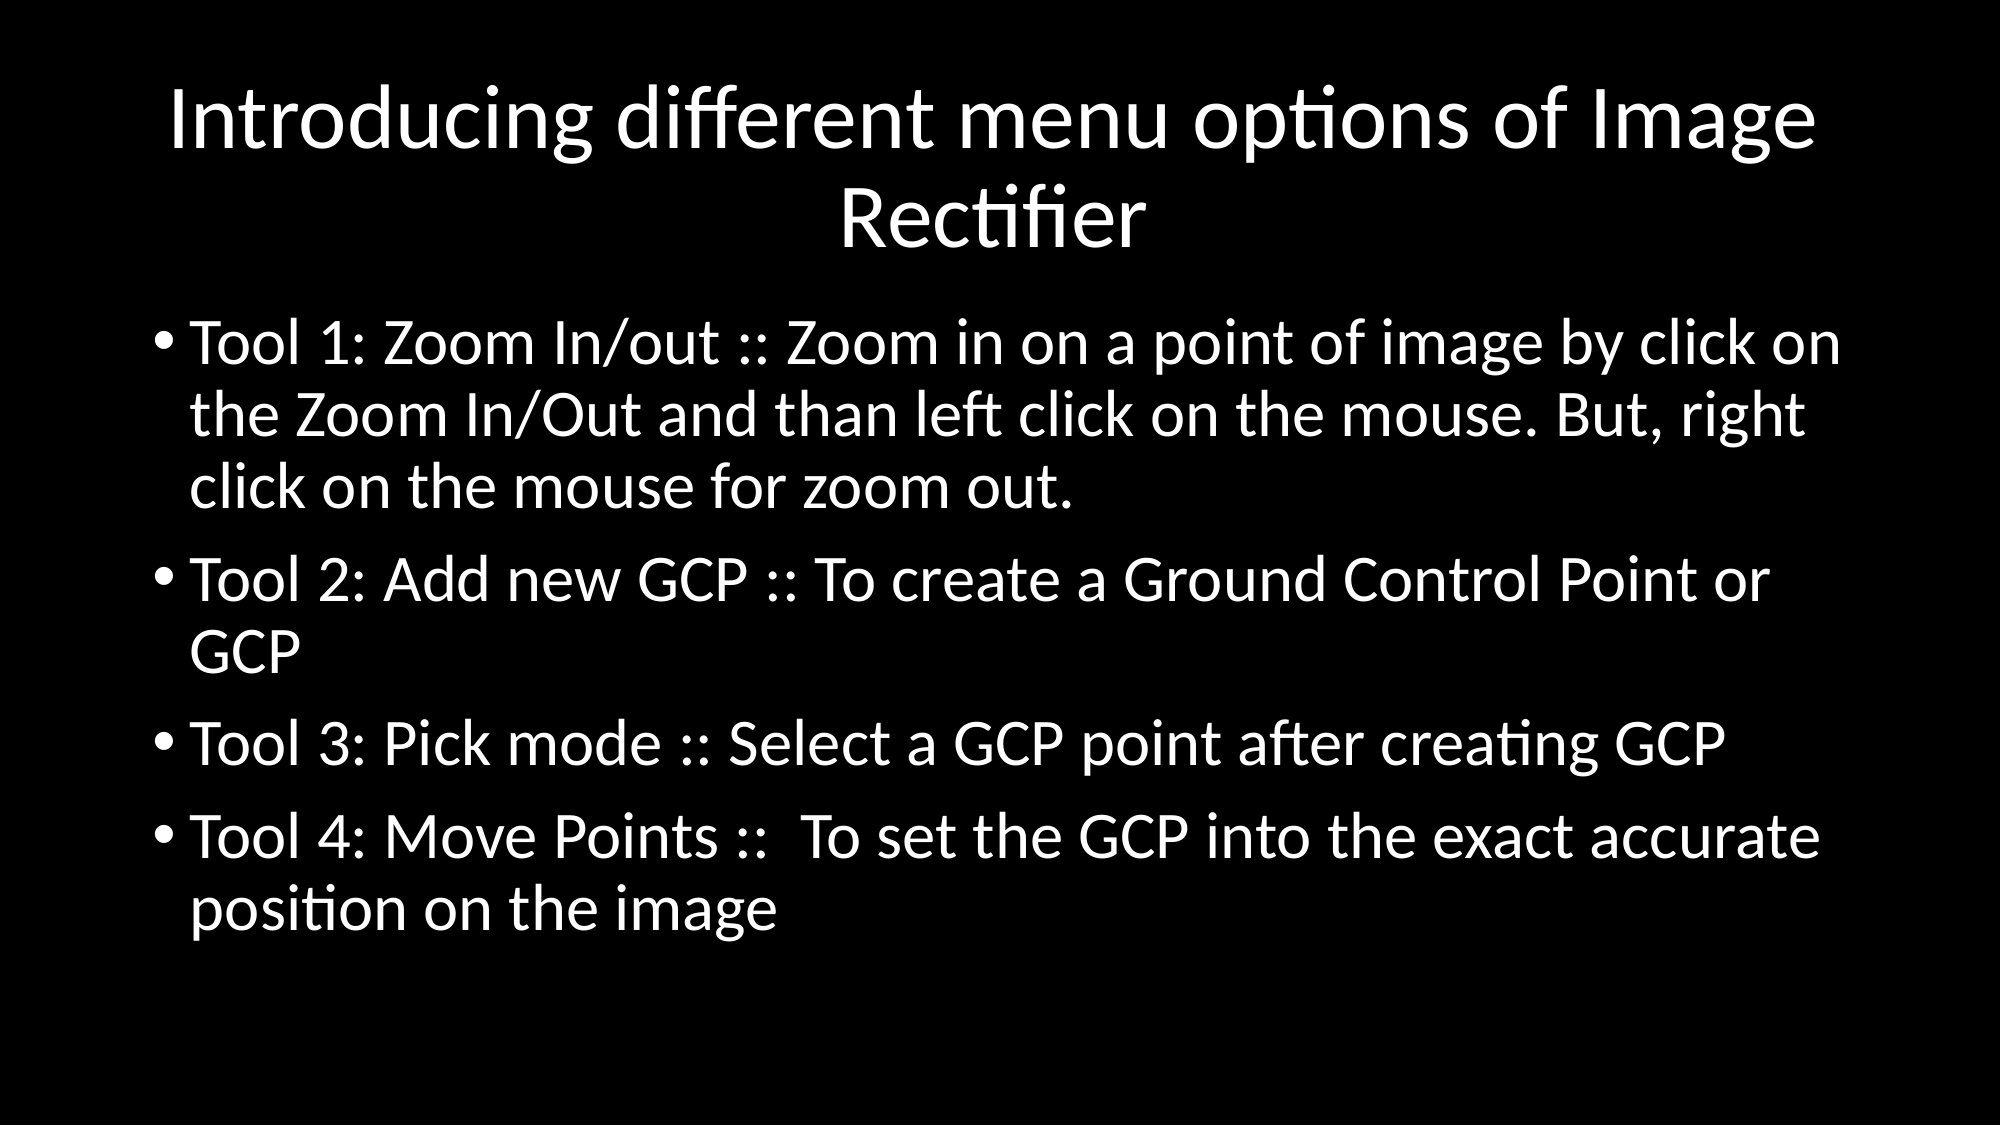

# Introducing different menu options of Image Rectifier
Tool 1: Zoom In/out :: Zoom in on a point of image by click on the Zoom In/Out and than left click on the mouse. But, right click on the mouse for zoom out.
Tool 2: Add new GCP :: To create a Ground Control Point or GCP
Tool 3: Pick mode :: Select a GCP point after creating GCP
Tool 4: Move Points ::  To set the GCP into the exact accurate position on the image